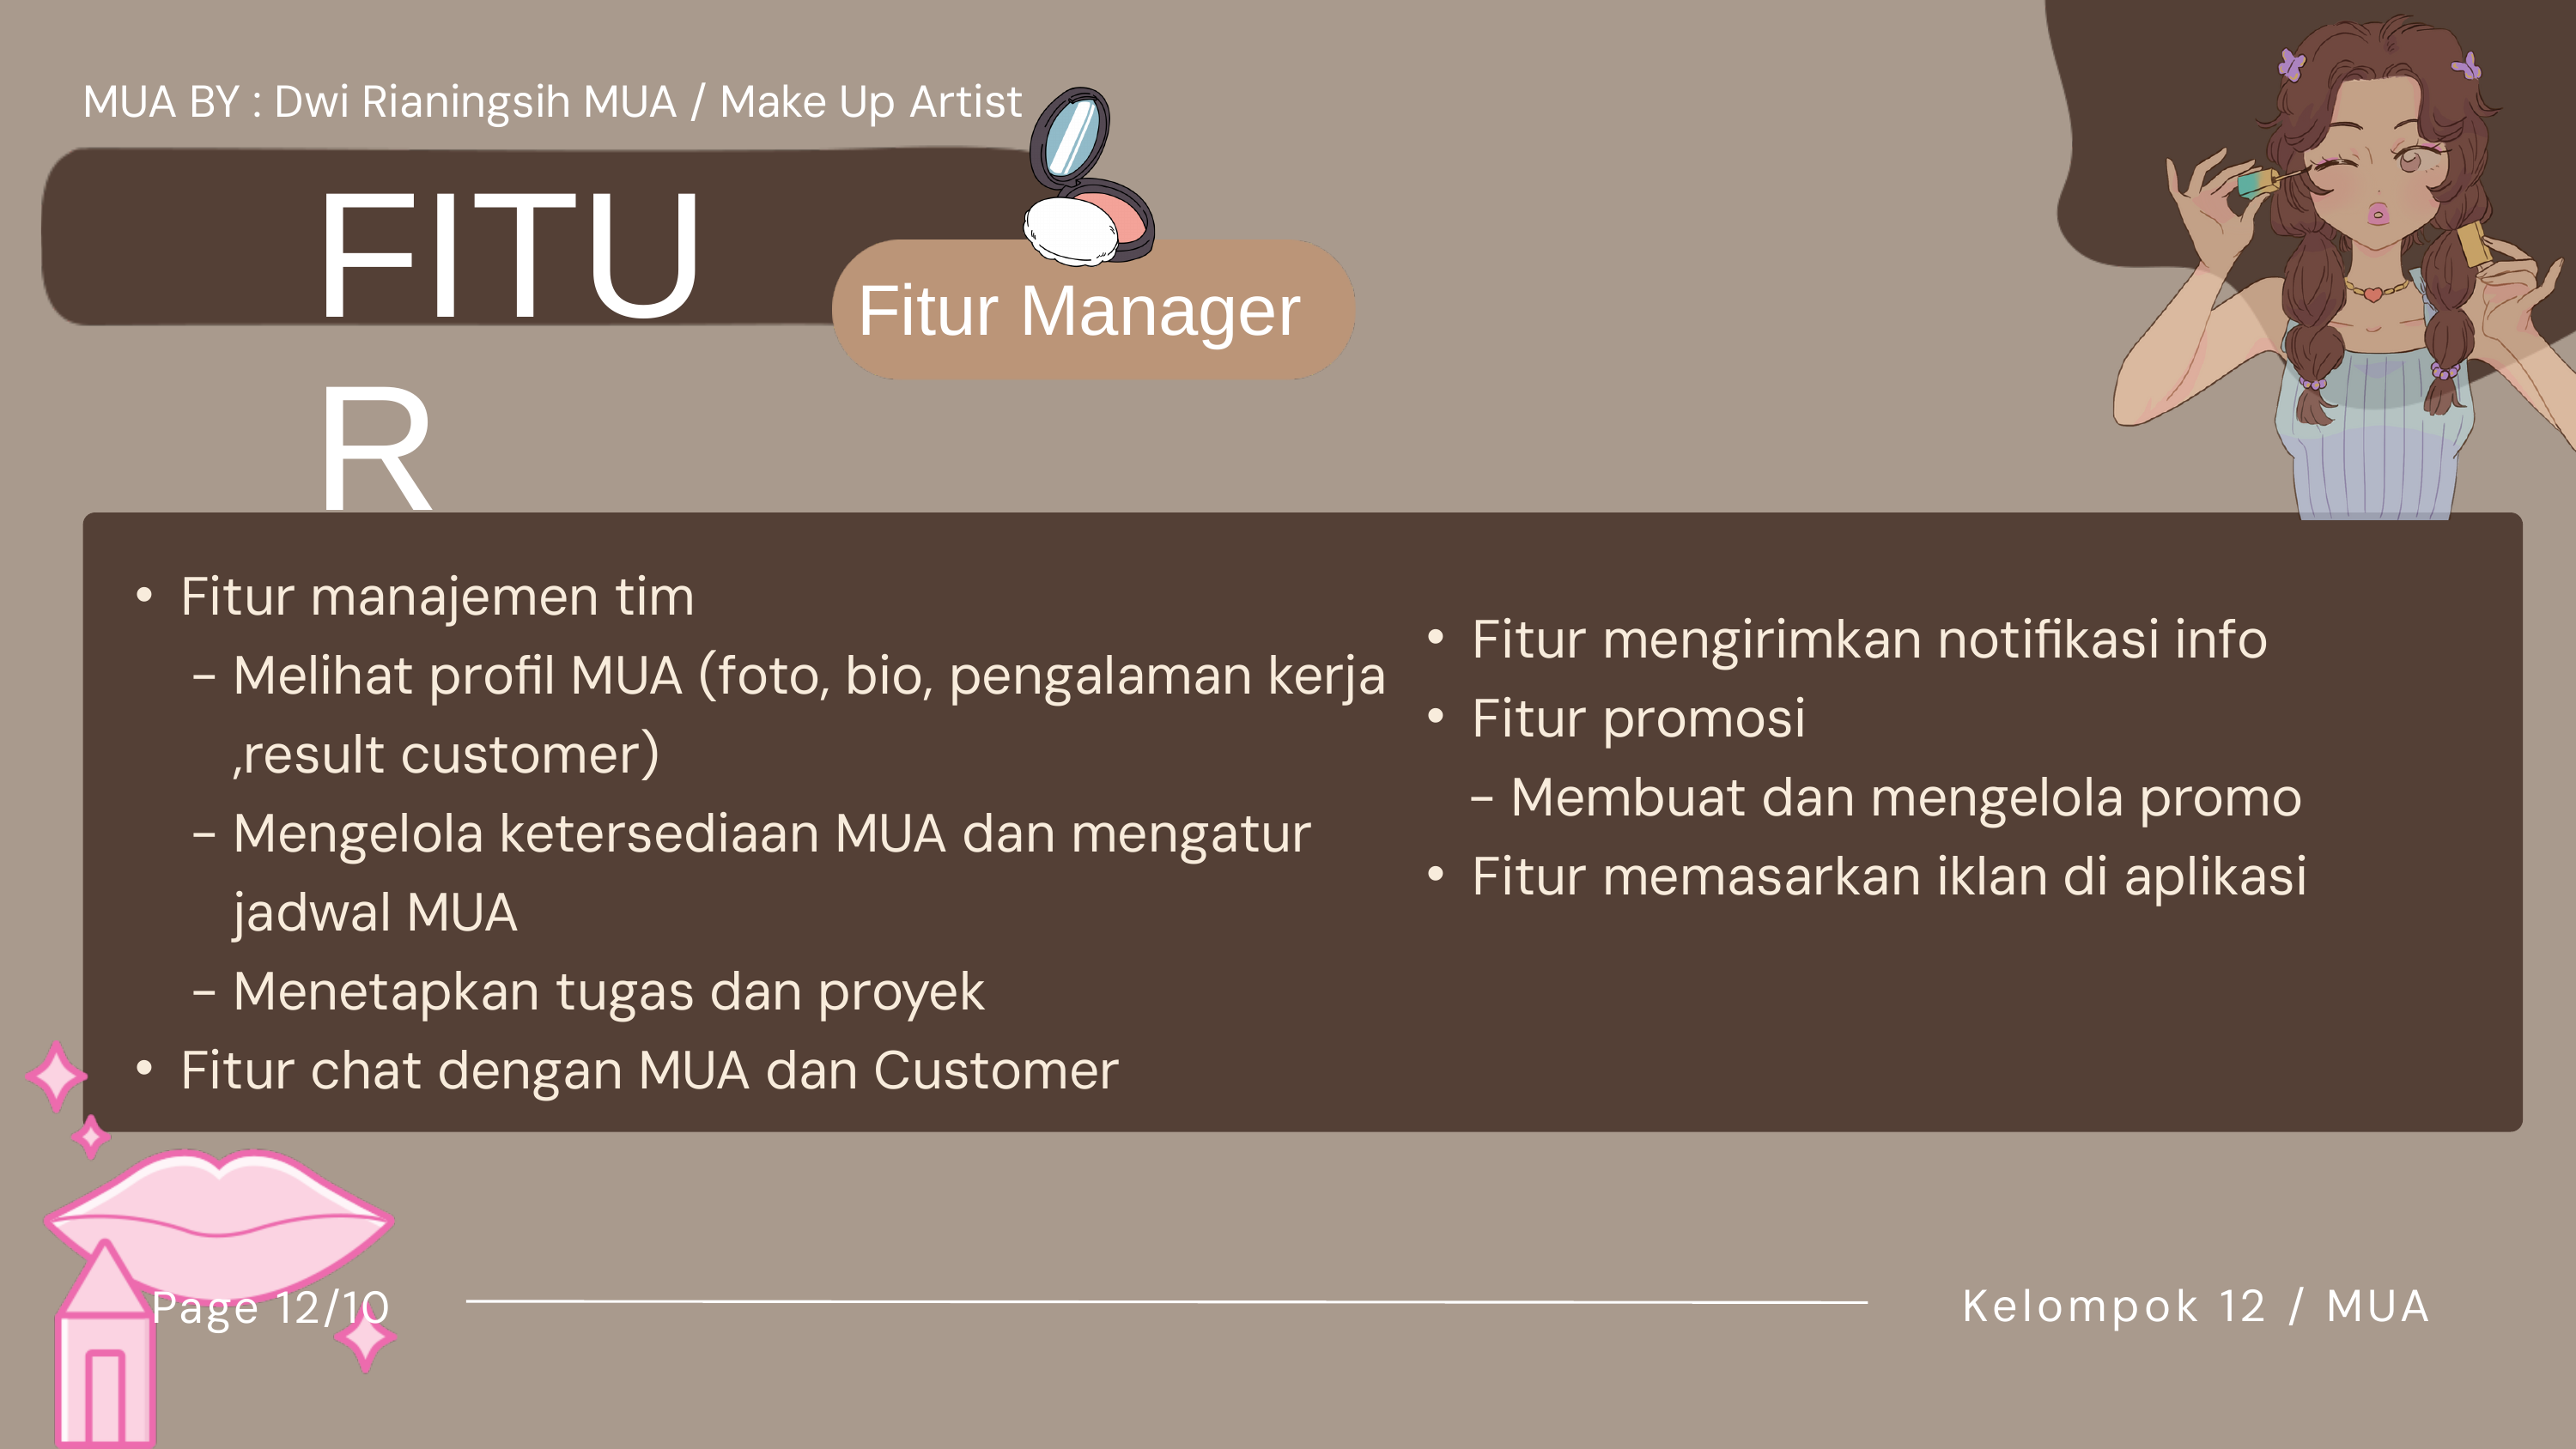

MUA BY : Dwi Rianingsih MUA / Make Up Artist

FITUR

Fitur Manager

Fitur manajemen tim
       - Melihat profil MUA (foto, bio, pengalaman kerja
          ,result customer)
       - Mengelola ketersediaan MUA dan mengatur
          jadwal MUA
       - Menetapkan tugas dan proyek
Fitur chat dengan MUA dan Customer

Fitur mengirimkan notifikasi info
Fitur promosi
      - Membuat dan mengelola promo
Fitur memasarkan iklan di aplikasi

Kelompok 12 / MUA
Page 12/10